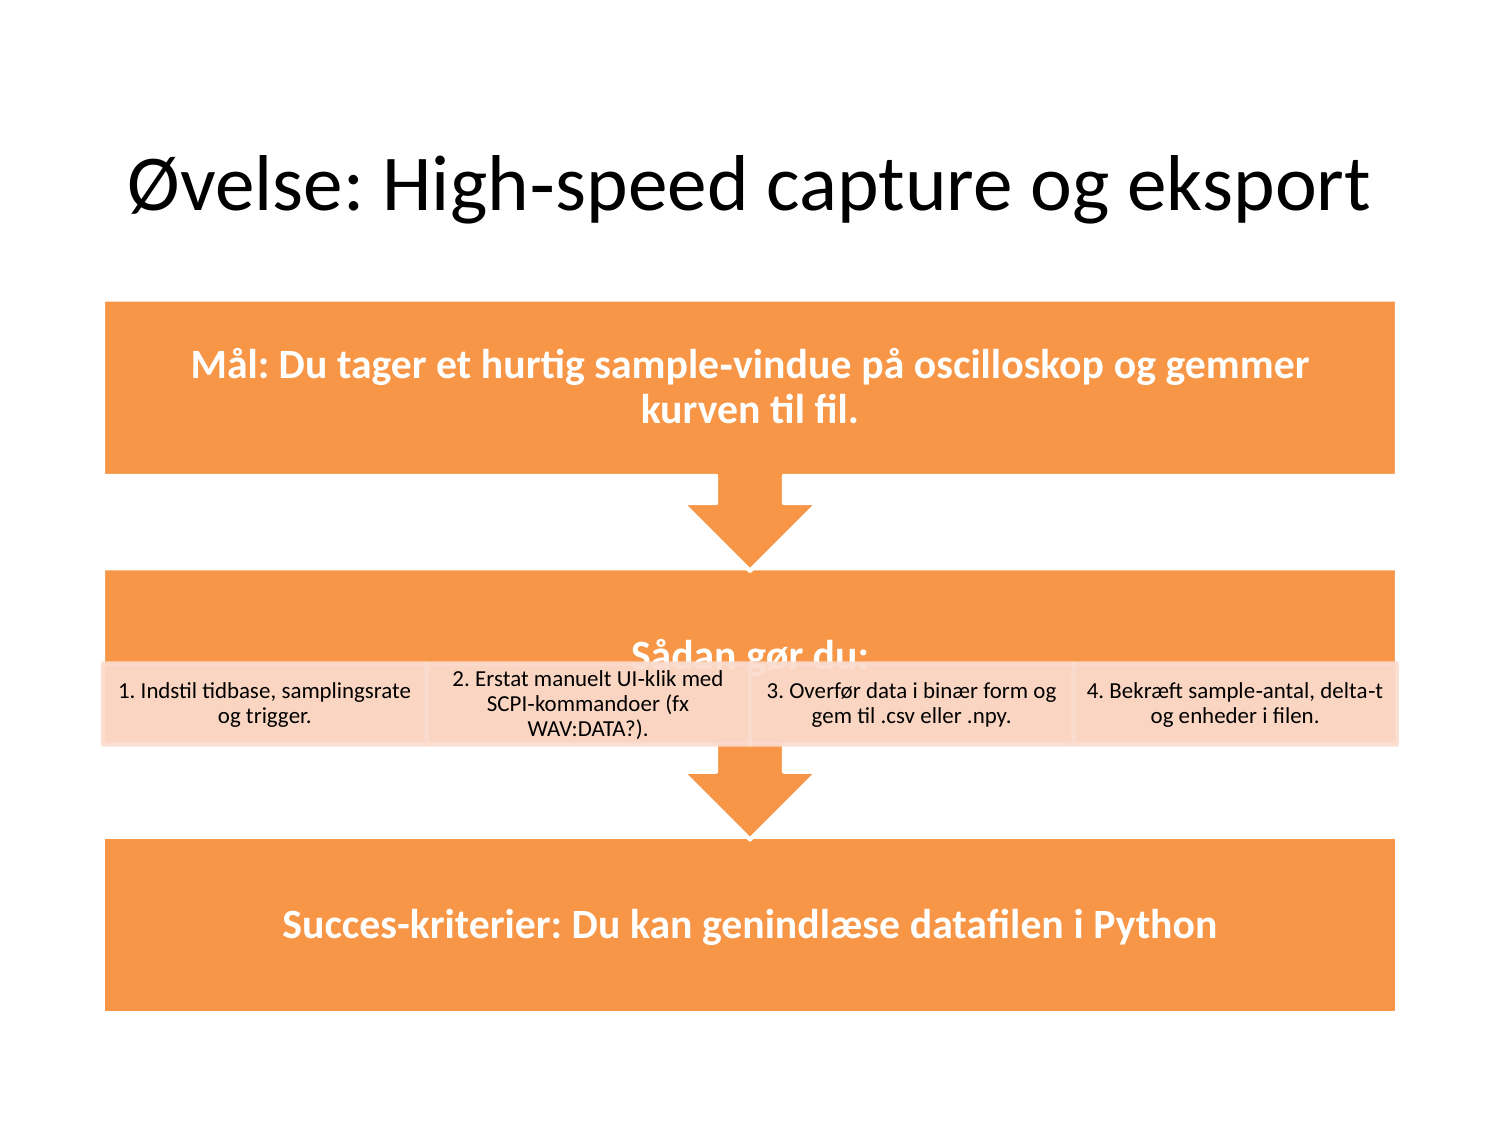

# Øvelse: High‑speed capture og eksport
Succes-kriterier: Du kan genindlæse datafilen i Python
Sådan gør du:
1. Indstil tidbase, samplingsrate og trigger.
2. Erstat manuelt UI‑klik med SCPI‑kommandoer (fx WAV:DATA?).
3. Overfør data i binær form og gem til .csv eller .npy.
4. Bekræft sample‑antal, delta‑t og enheder i filen.
Mål: Du tager et hurtig sample‑vindue på oscilloskop og gemmer kurven til fil.